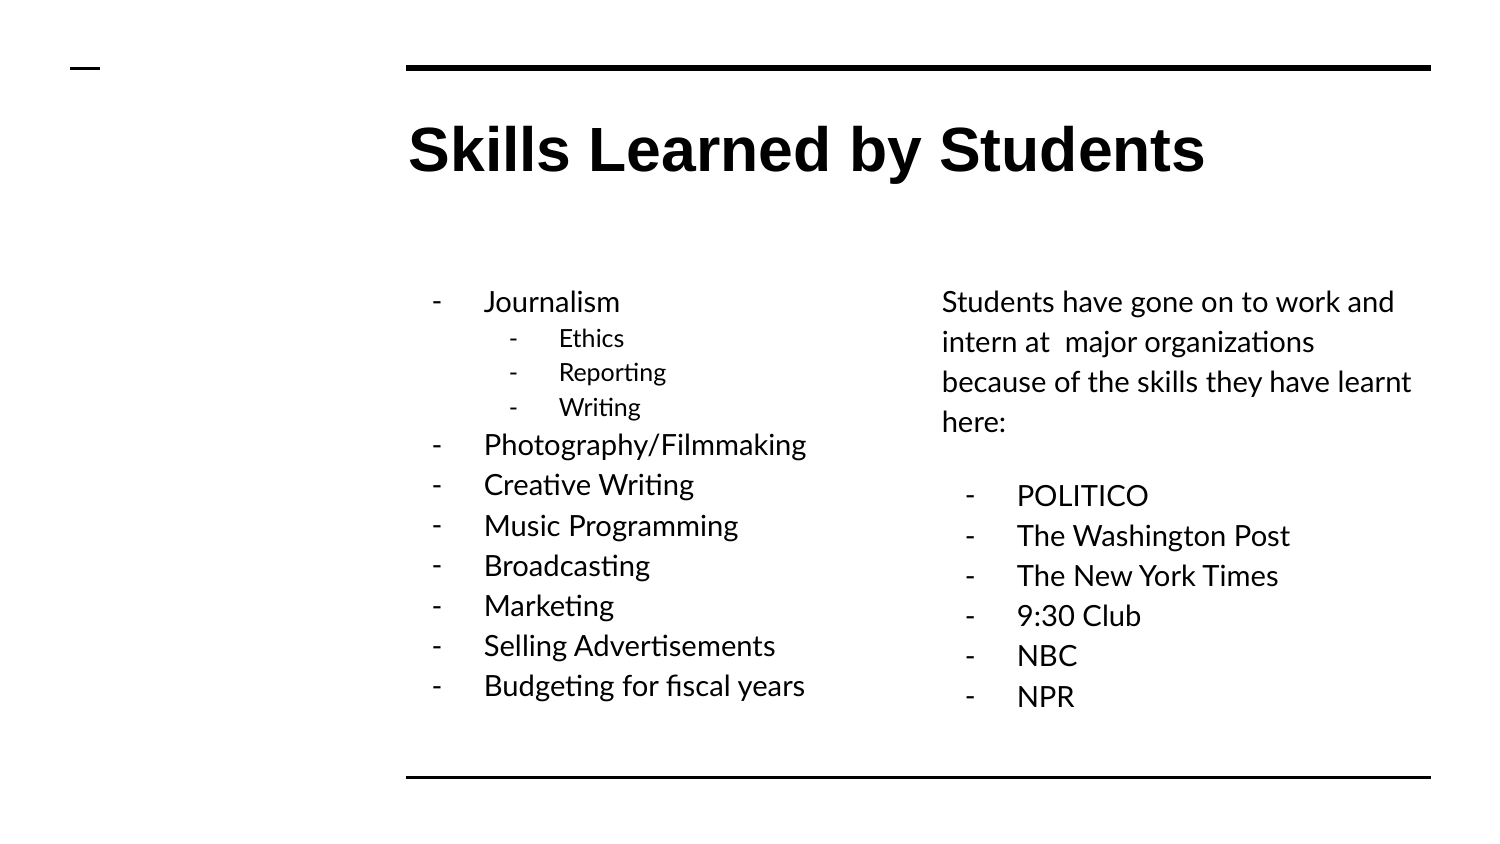

# Skills Learned by Students
Journalism
Ethics
Reporting
Writing
Photography/Filmmaking
Creative Writing
Music Programming
Broadcasting
Marketing
Selling Advertisements
Budgeting for fiscal years
Students have gone on to work and intern at  major organizations because of the skills they have learnt here:
POLITICO
The Washington Post
The New York Times
9:30 Club
NBC
NPR